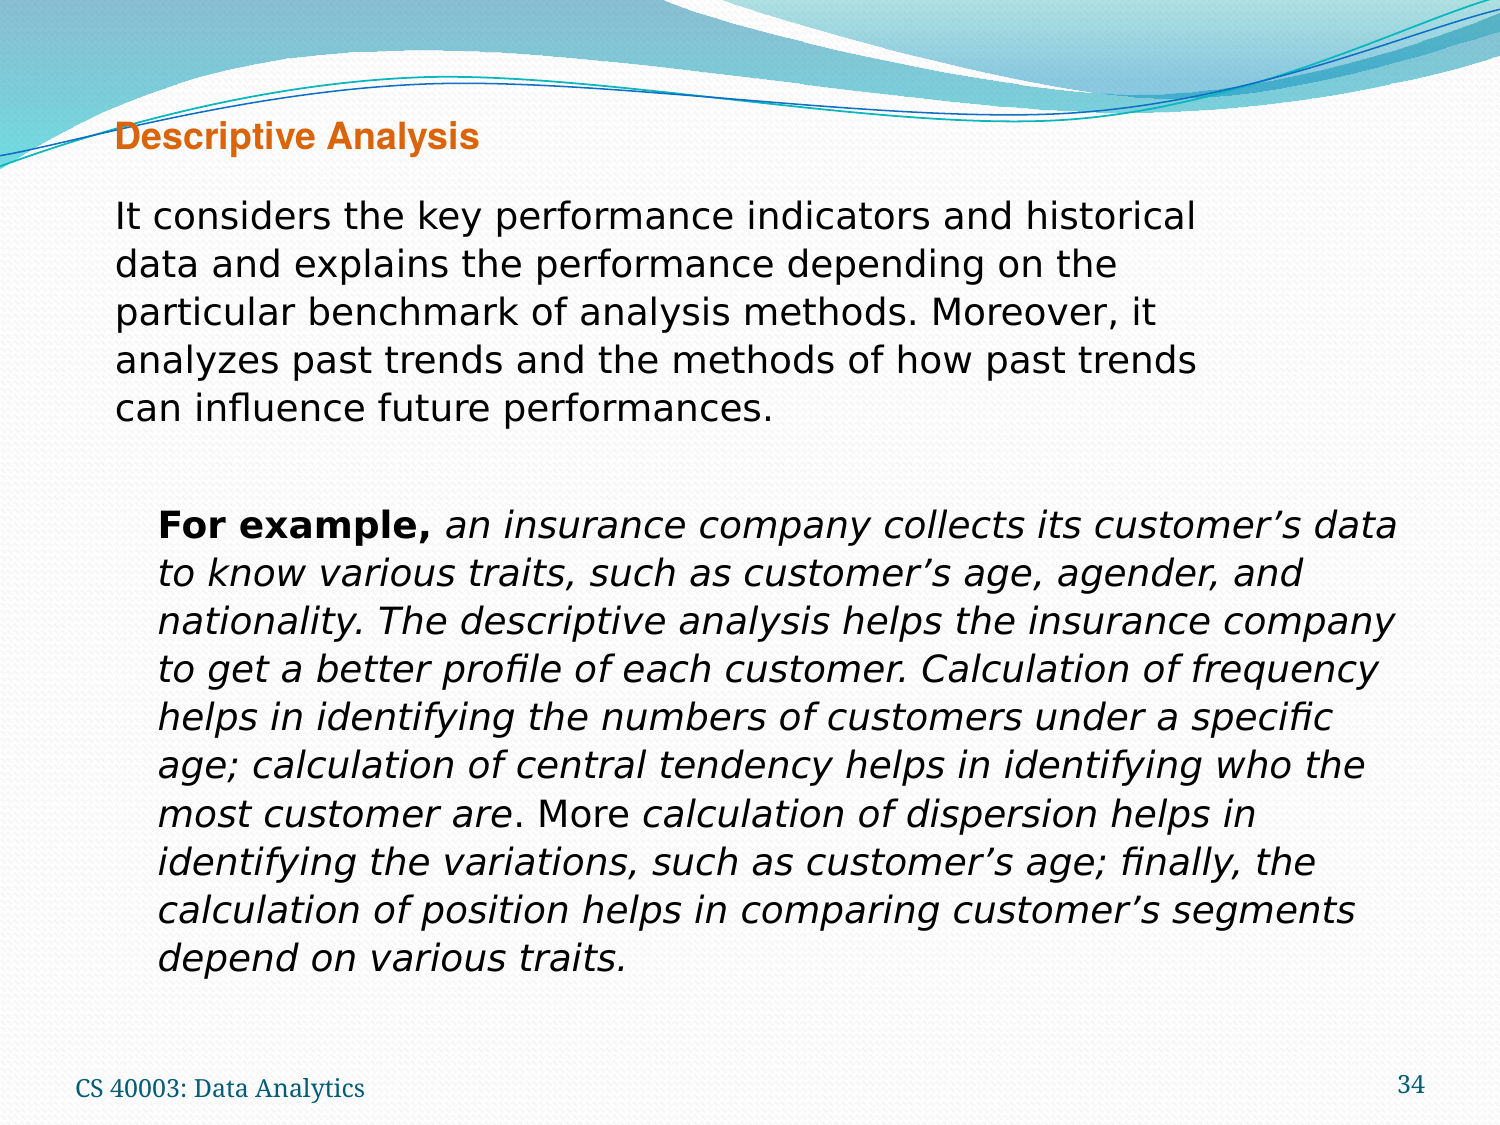

Descriptive Analysis
It considers the key performance indicators and historical data and explains the performance depending on the particular benchmark of analysis methods. Moreover, it analyzes past trends and the methods of how past trends can influence future performances.
For example, an insurance company collects its customer’s data to know various traits, such as customer’s age, agender, and nationality. The descriptive analysis helps the insurance company to get a better profile of each customer. Calculation of frequency helps in identifying the numbers of customers under a specific age; calculation of central tendency helps in identifying who the most customer are. More calculation of dispersion helps in identifying the variations, such as customer’s age; finally, the calculation of position helps in comparing customer’s segments depend on various traits.
CS 40003: Data Analytics
34